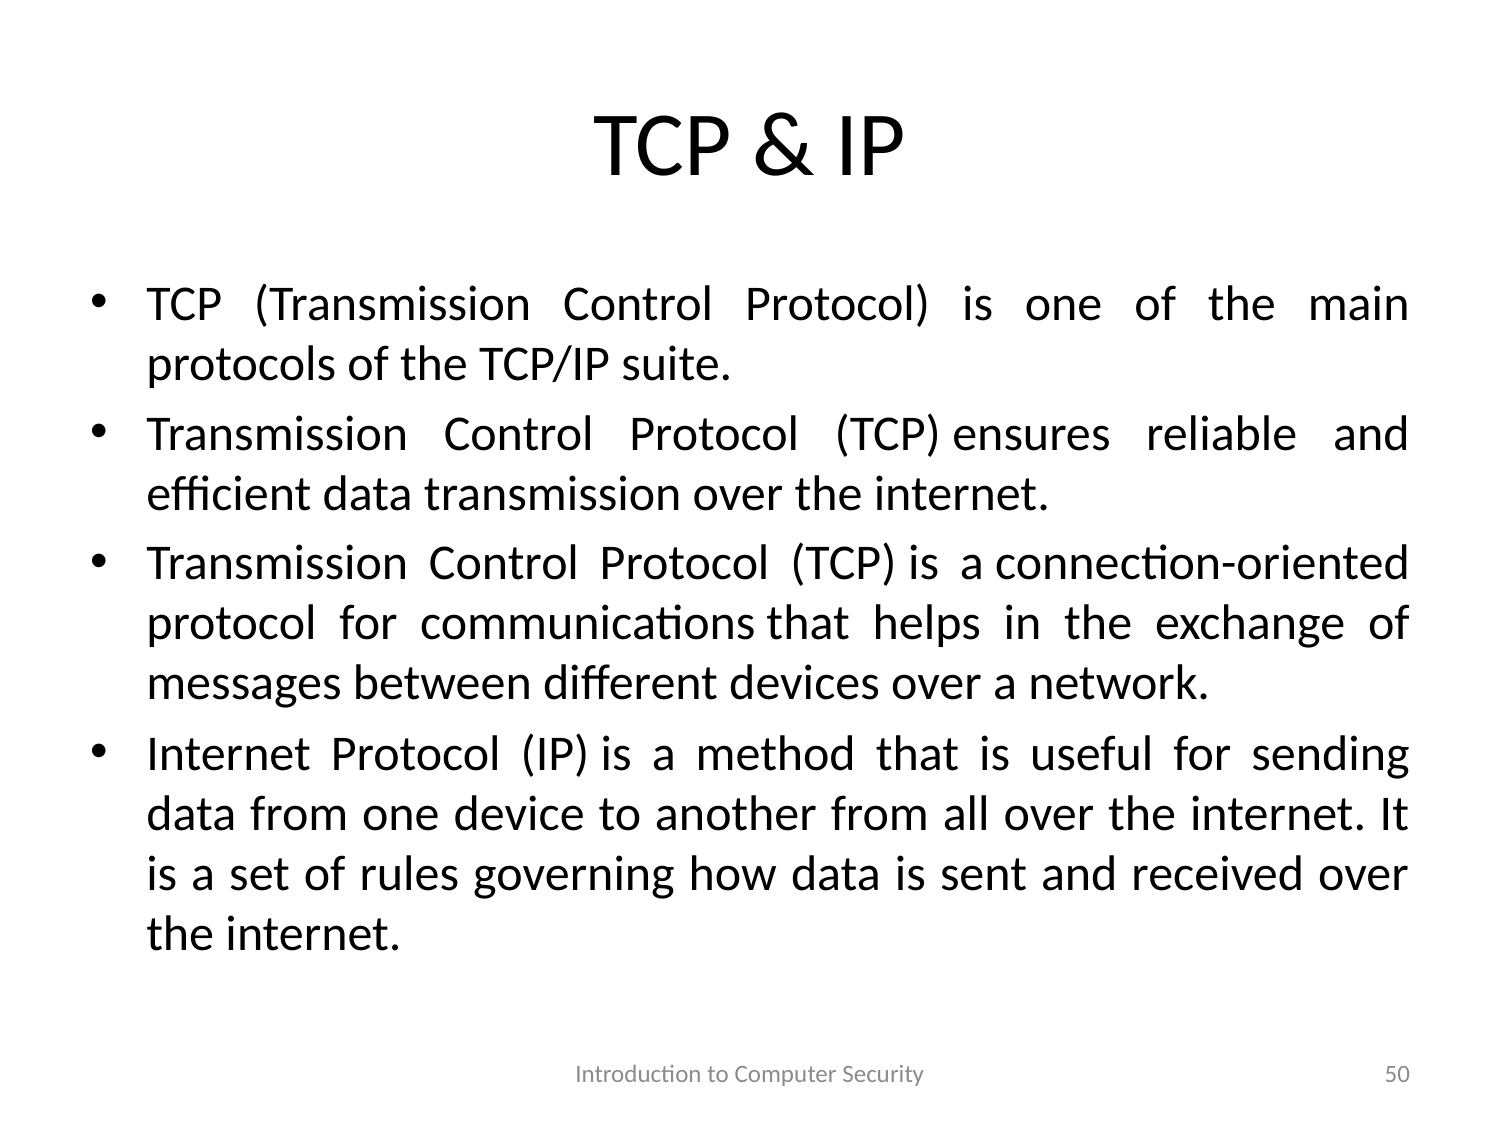

# TCP & IP
TCP (Transmission Control Protocol) is one of the main protocols of the TCP/IP suite.
Transmission Control Protocol (TCP) ensures reliable and efficient data transmission over the internet.
Transmission Control Protocol (TCP) is a connection-oriented protocol for communications that helps in the exchange of messages between different devices over a network.
Internet Protocol (IP) is a method that is useful for sending data from one device to another from all over the internet. It is a set of rules governing how data is sent and received over the internet.
Introduction to Computer Security
50